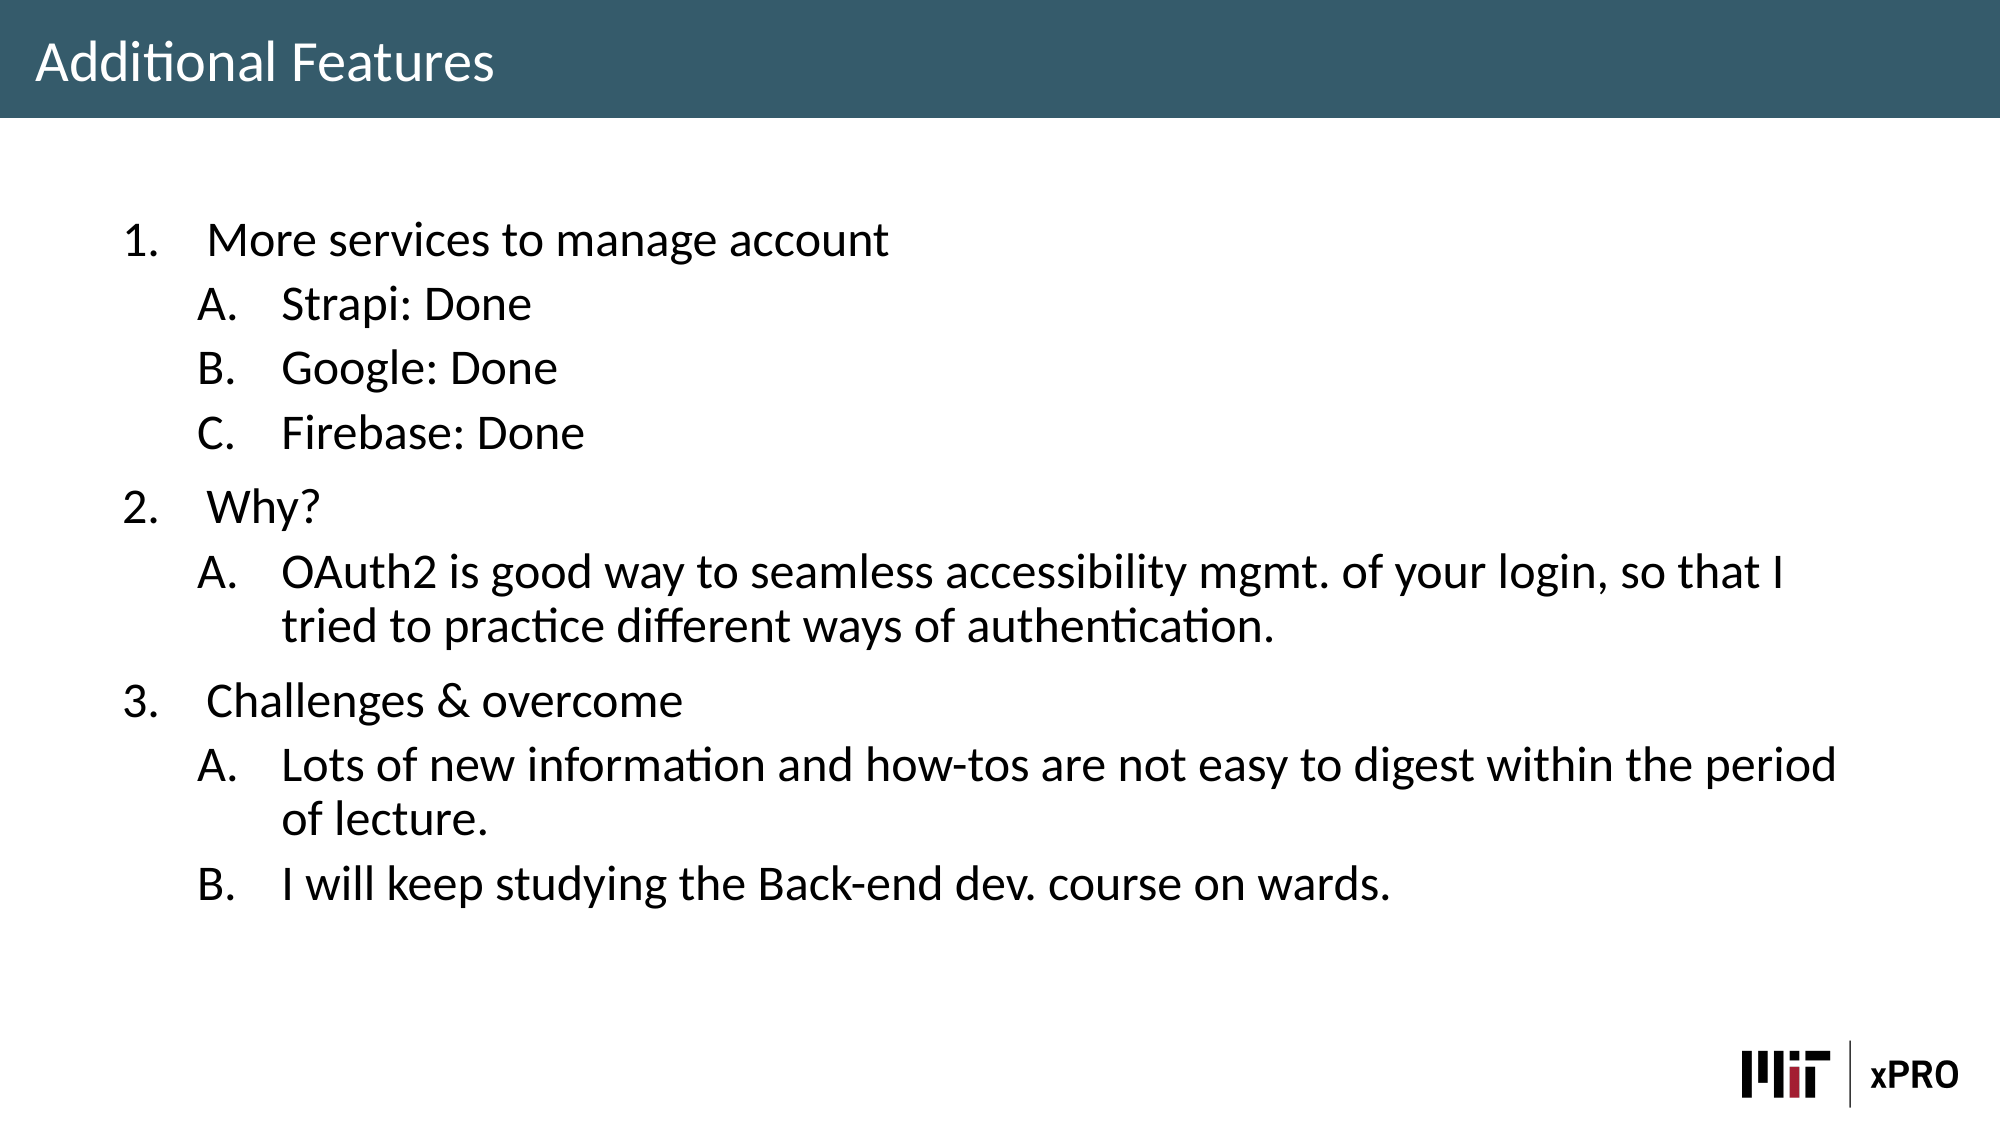

Additional Features
More services to manage account
Strapi: Done
Google: Done
Firebase: Done
Why?
OAuth2 is good way to seamless accessibility mgmt. of your login, so that I tried to practice different ways of authentication.
Challenges & overcome
Lots of new information and how-tos are not easy to digest within the period of lecture.
I will keep studying the Back-end dev. course on wards.